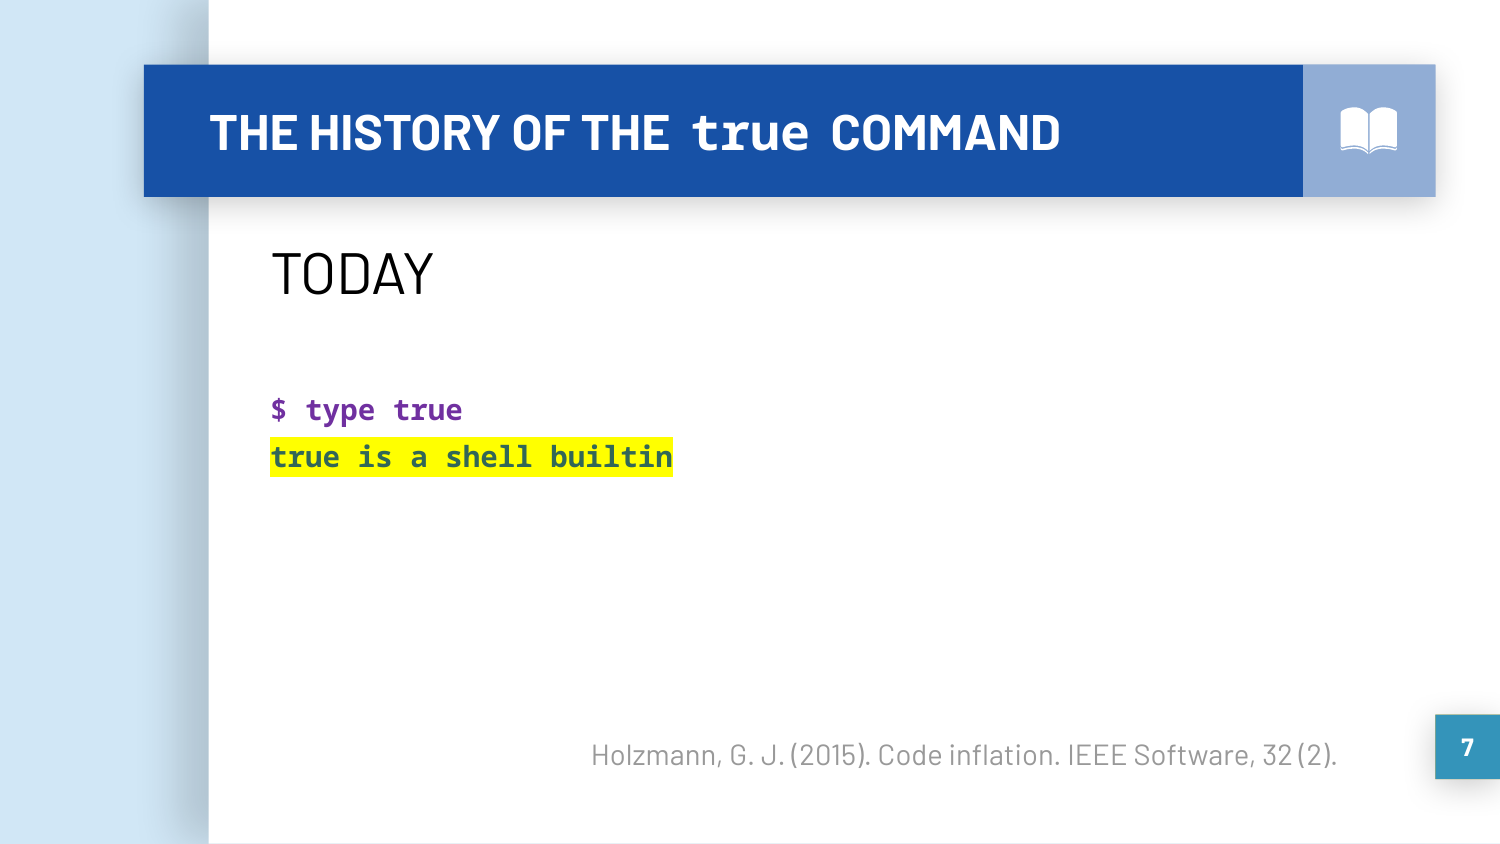

# THE HISTORY OF THE  true  COMMAND

TODAY

$ type true
true is a shell builtin
7
Holzmann, G. J. (2015). Code inflation. IEEE Software, 32 (2).